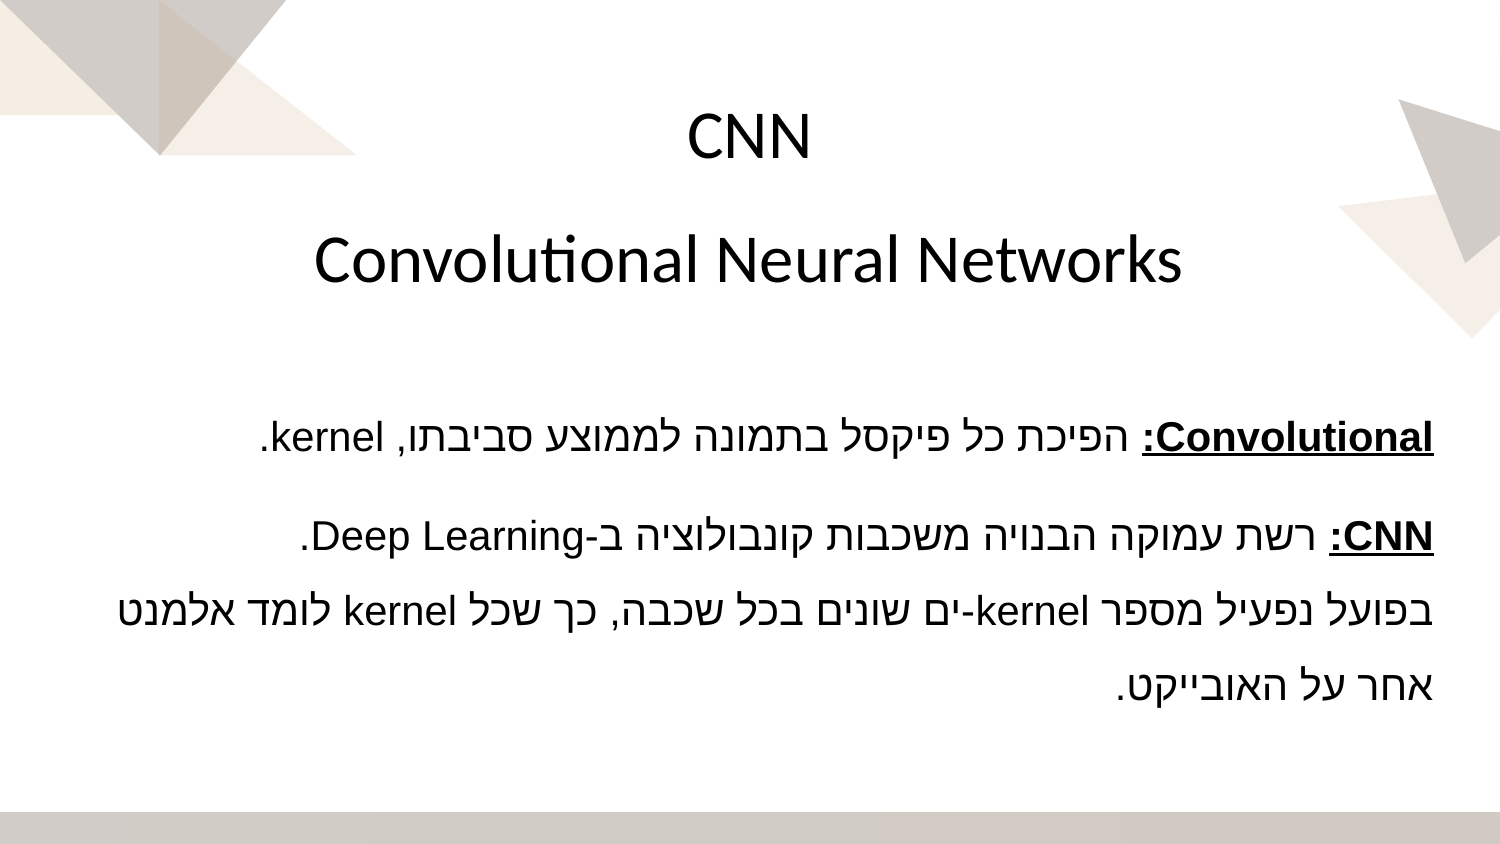

# CNN Convolutional Neural Networks
Convolutional: הפיכת כל פיקסל בתמונה לממוצע סביבתו, kernel.
CNN: רשת עמוקה הבנויה משכבות קונבולוציה ב-Deep Learning.
בפועל נפעיל מספר kernel-ים שונים בכל שכבה, כך שכל kernel לומד אלמנט אחר על האובייקט.